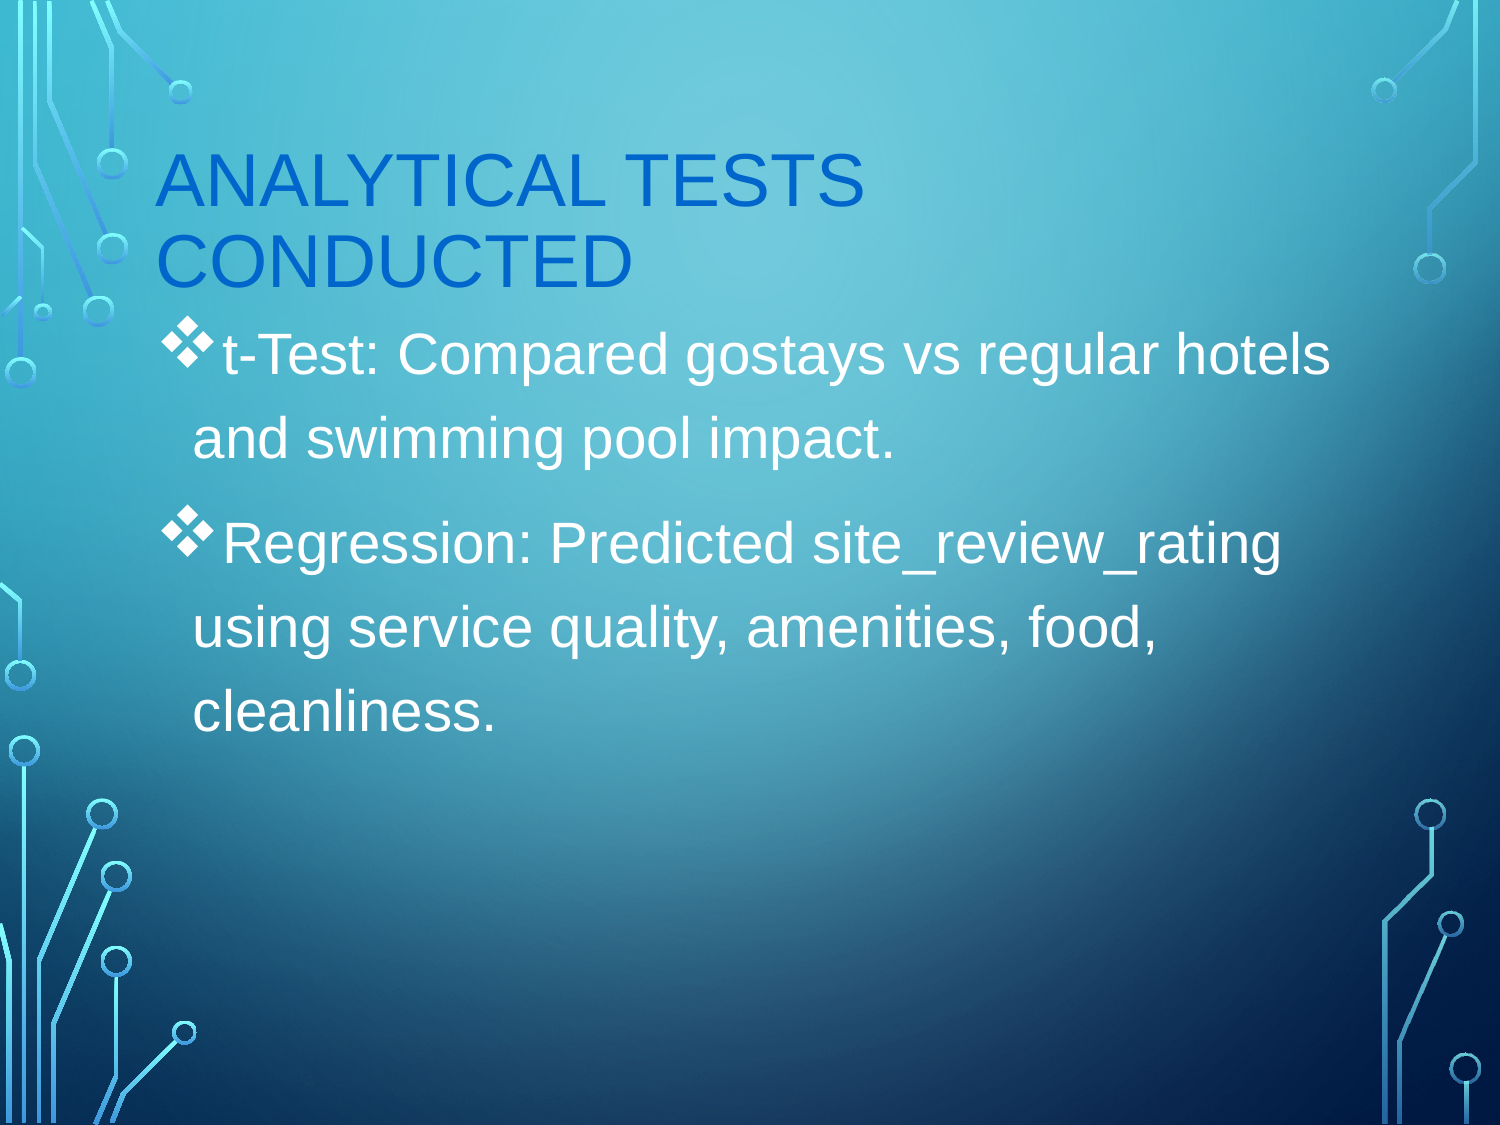

# Analytical Tests Conducted
t-Test: Compared gostays vs regular hotels and swimming pool impact.
Regression: Predicted site_review_rating using service quality, amenities, food, cleanliness.